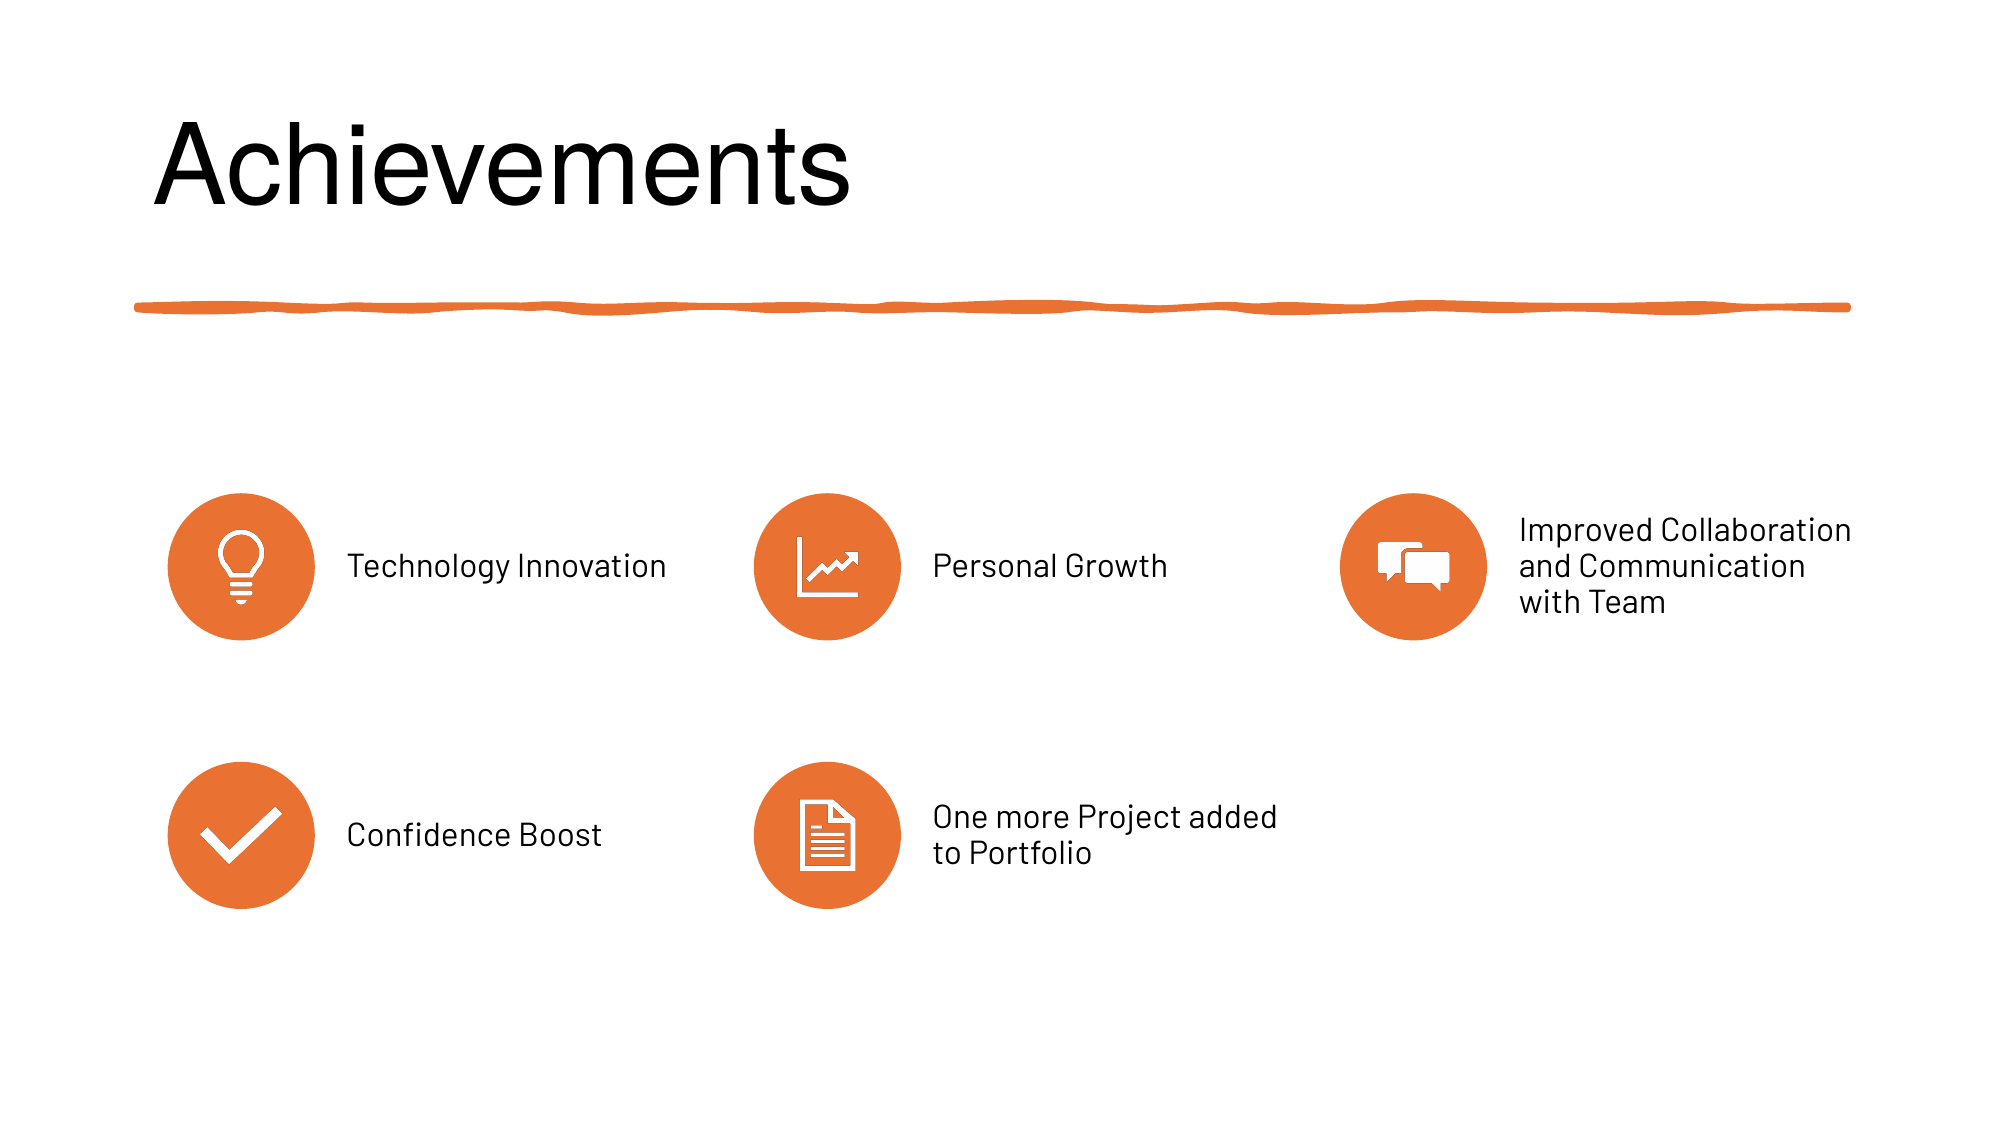

# Achievements

Technology Innovation
Personal Growth
Improved Collaboration and Communication with Team
Confidence Boost
One more Project added to Portfolio